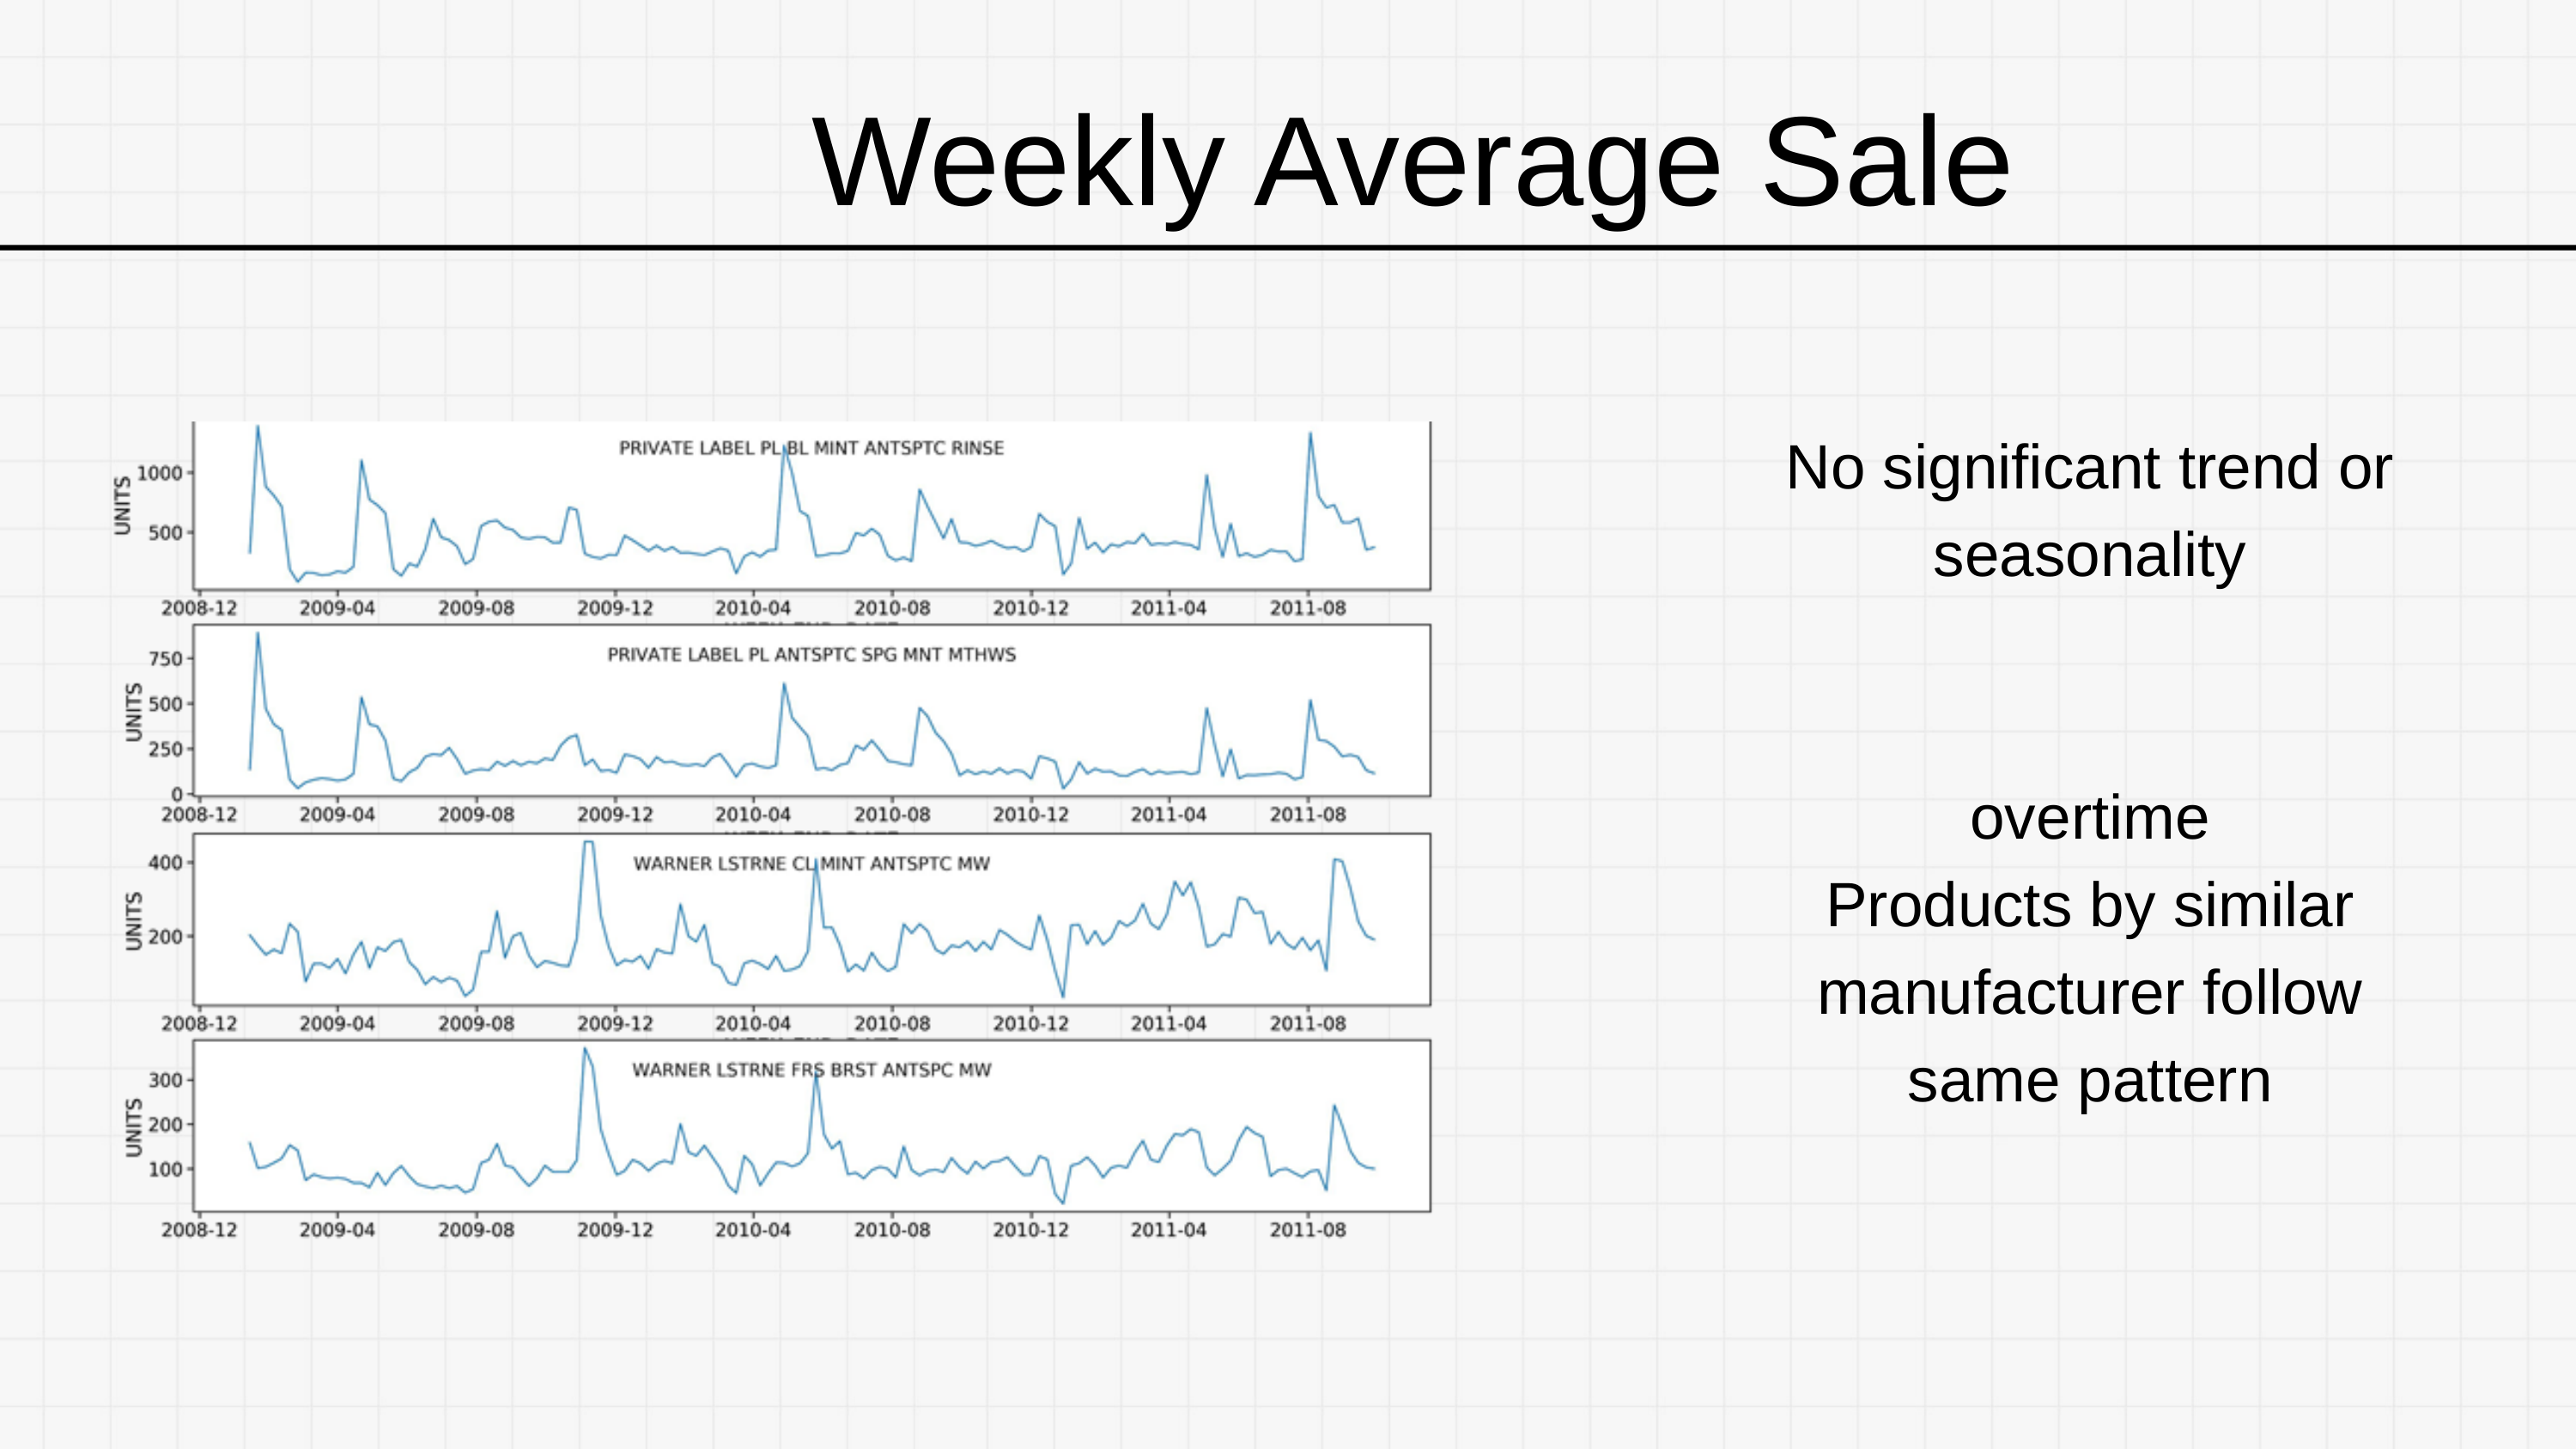

Weekly Average Sale

No signiﬁcant trend or seasonality

overtime
Products by similar manufacturer follow same pattern